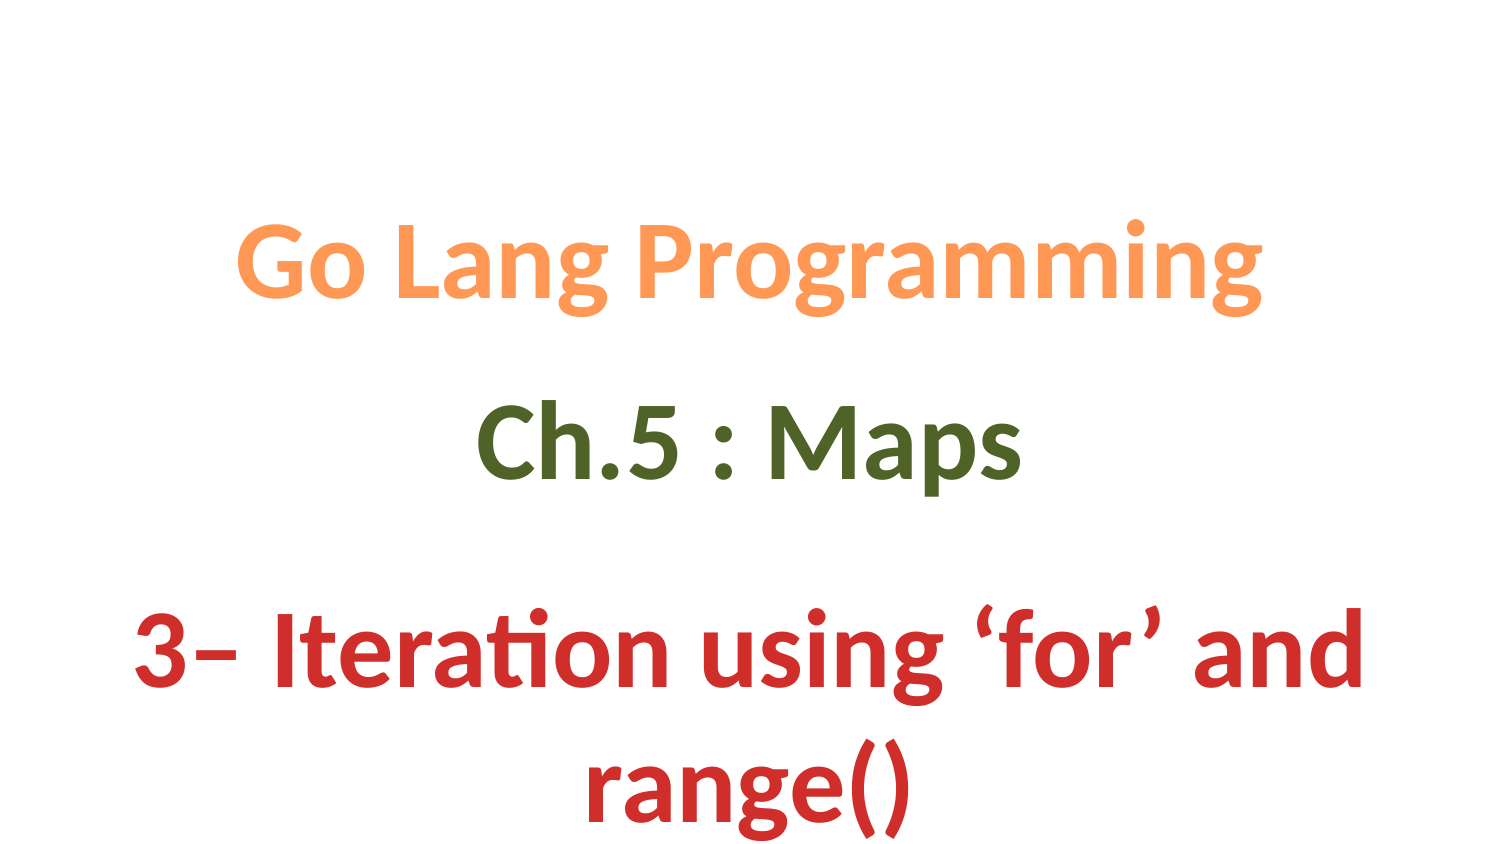

Go Lang Programming
Ch.5 : Maps
3– Iteration using ‘for’ and range()